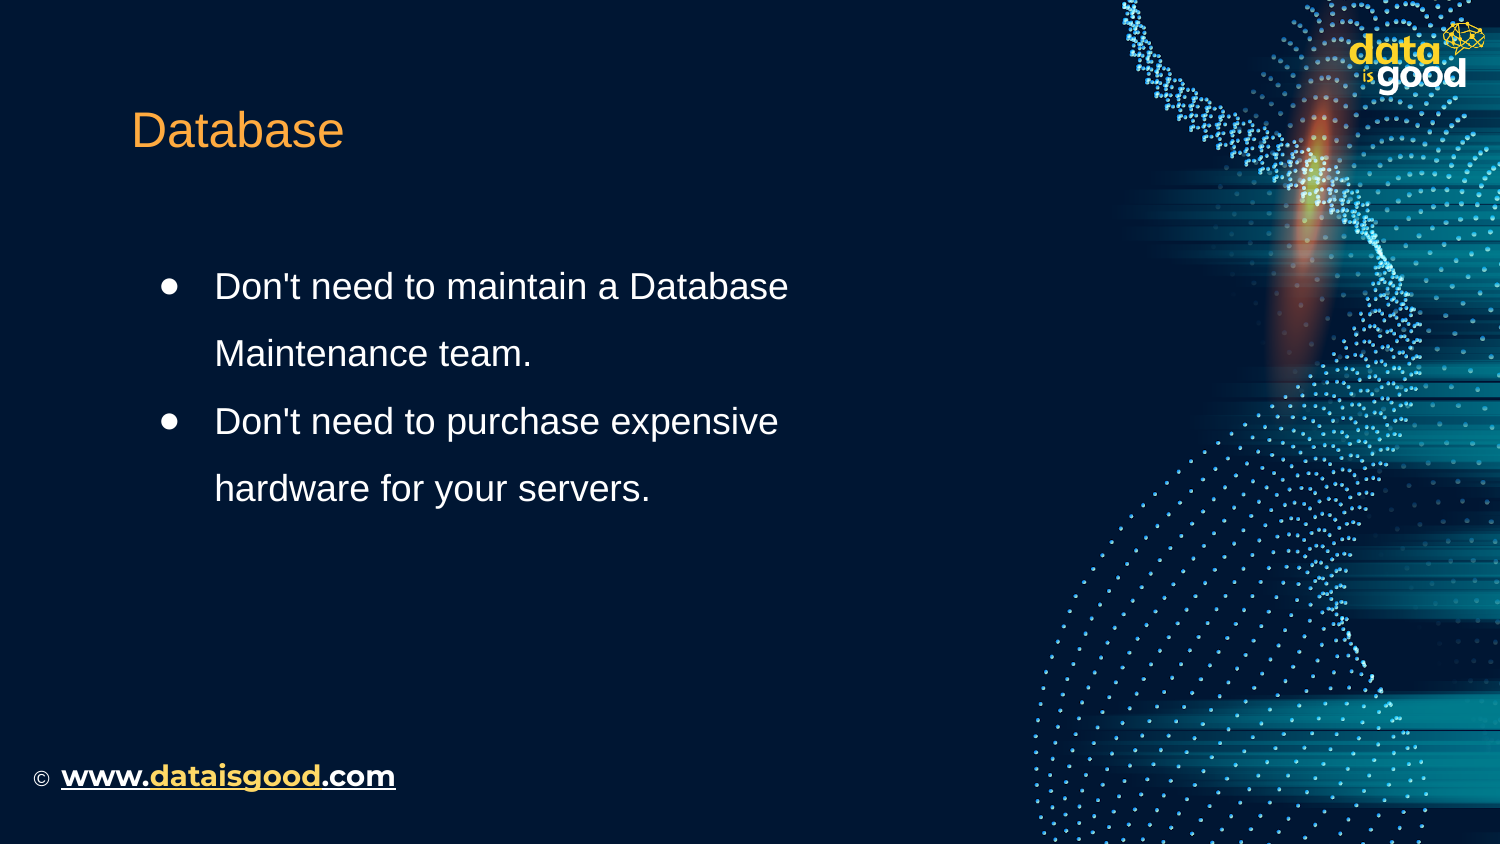

# Database
Don't need to maintain a Database Maintenance team.
Don't need to purchase expensive hardware for your servers.